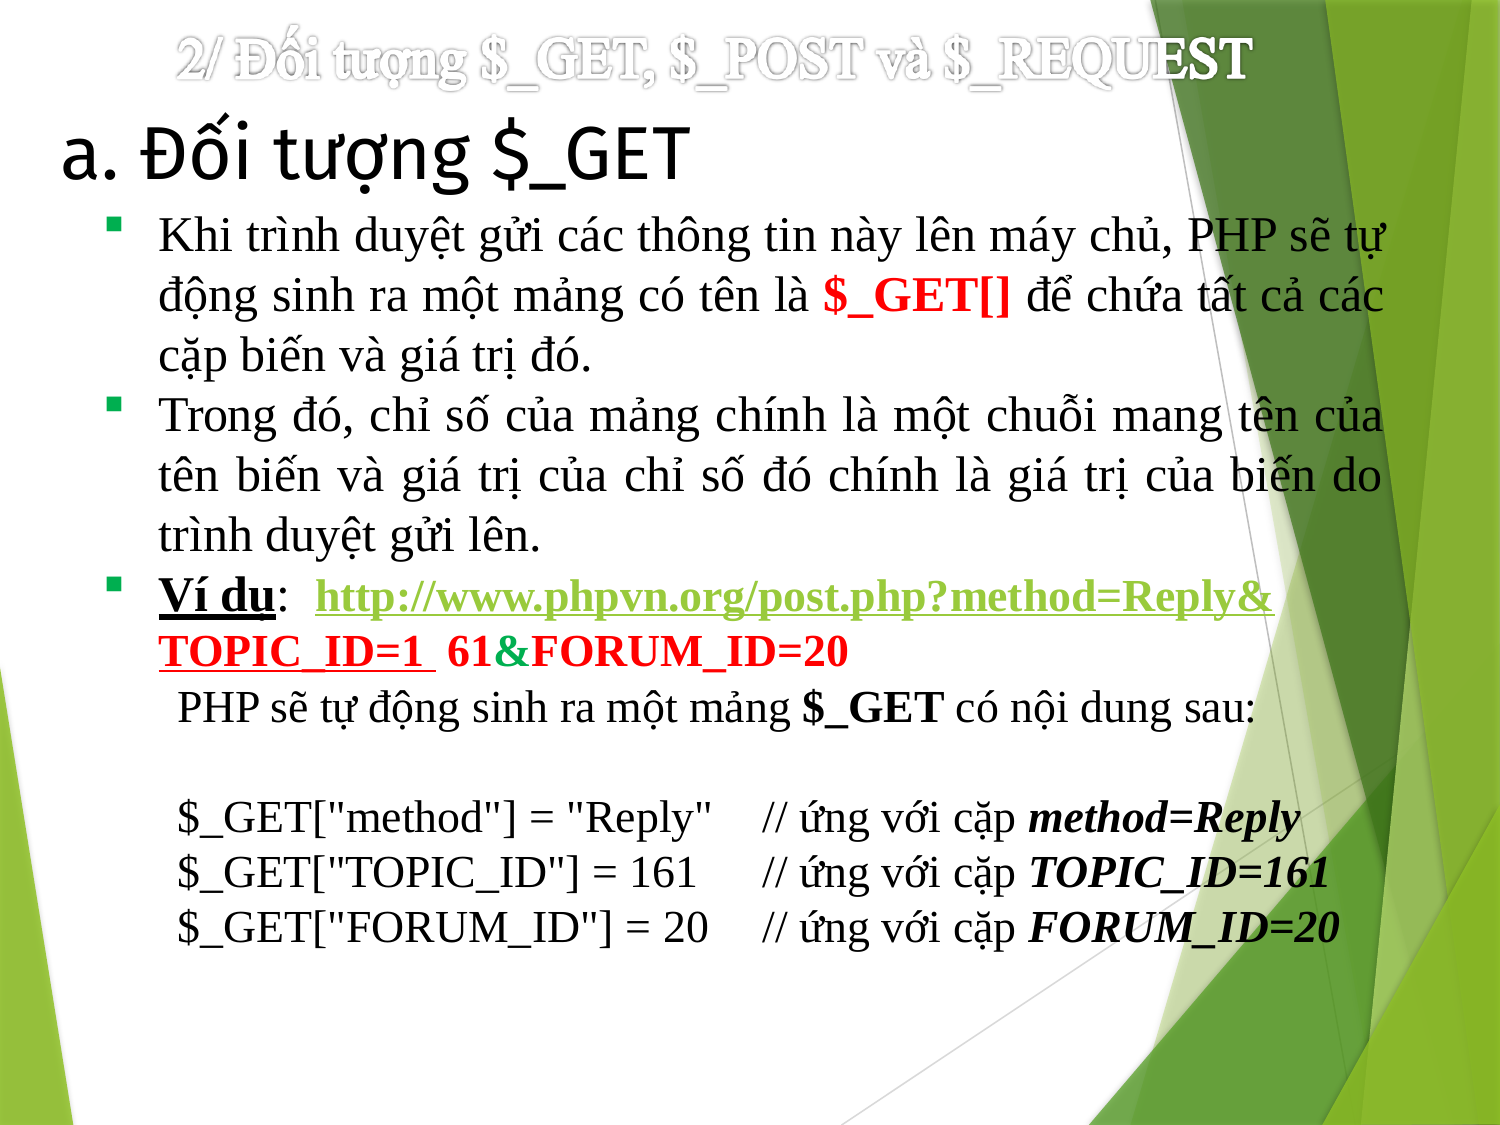

# a. Đối tượng $_GET
Khi trình duyệt gửi các thông tin này lên máy chủ, PHP sẽ tự  động sinh ra một mảng có tên là $_GET[] để chứa tất cả các  cặp biến và giá trị đó.
Trong đó, chỉ số của mảng chính là một chuỗi mang tên của  tên biến và giá trị của chỉ số đó chính là giá trị của biến do  trình duyệt gửi lên.
Ví dụ:  http://www.phpvn.org/post.php?method=Reply&TOPIC_ID=1  61&FORUM_ID=20
PHP sẽ tự động sinh ra một mảng $_GET có nội dung sau:
$_GET["method"] = "Reply"
$_GET["TOPIC_ID"] = 161
$_GET["FORUM_ID"] = 20
// ứng với cặp method=Reply
// ứng với cặp TOPIC_ID=161
// ứng với cặp FORUM_ID=20